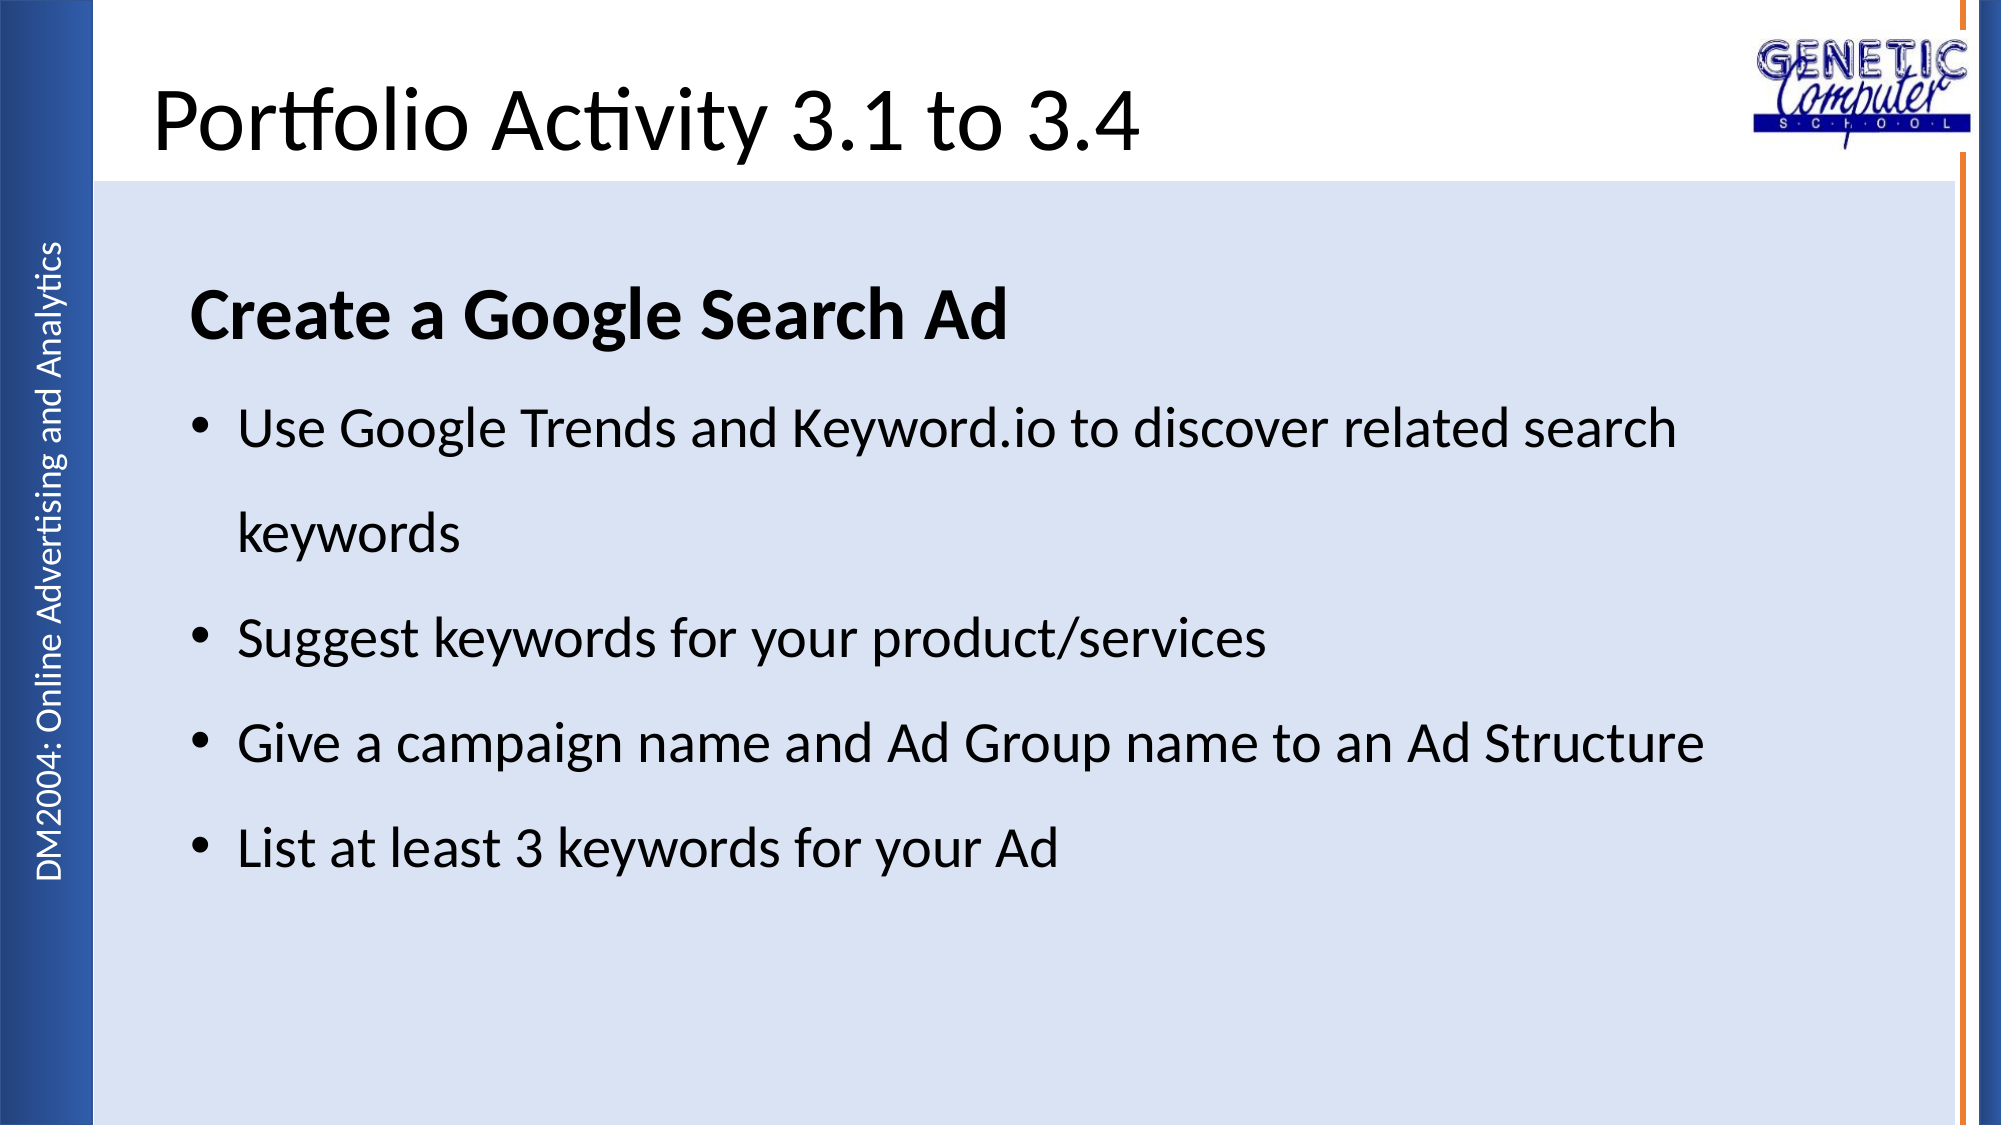

# Portfolio Activity 3.1 to 3.4

Create a Google Search Ad
Use Google Trends and Keyword.io to discover related search keywords
Suggest keywords for your product/services
Give a campaign name and Ad Group name to an Ad Structure
List at least 3 keywords for your Ad